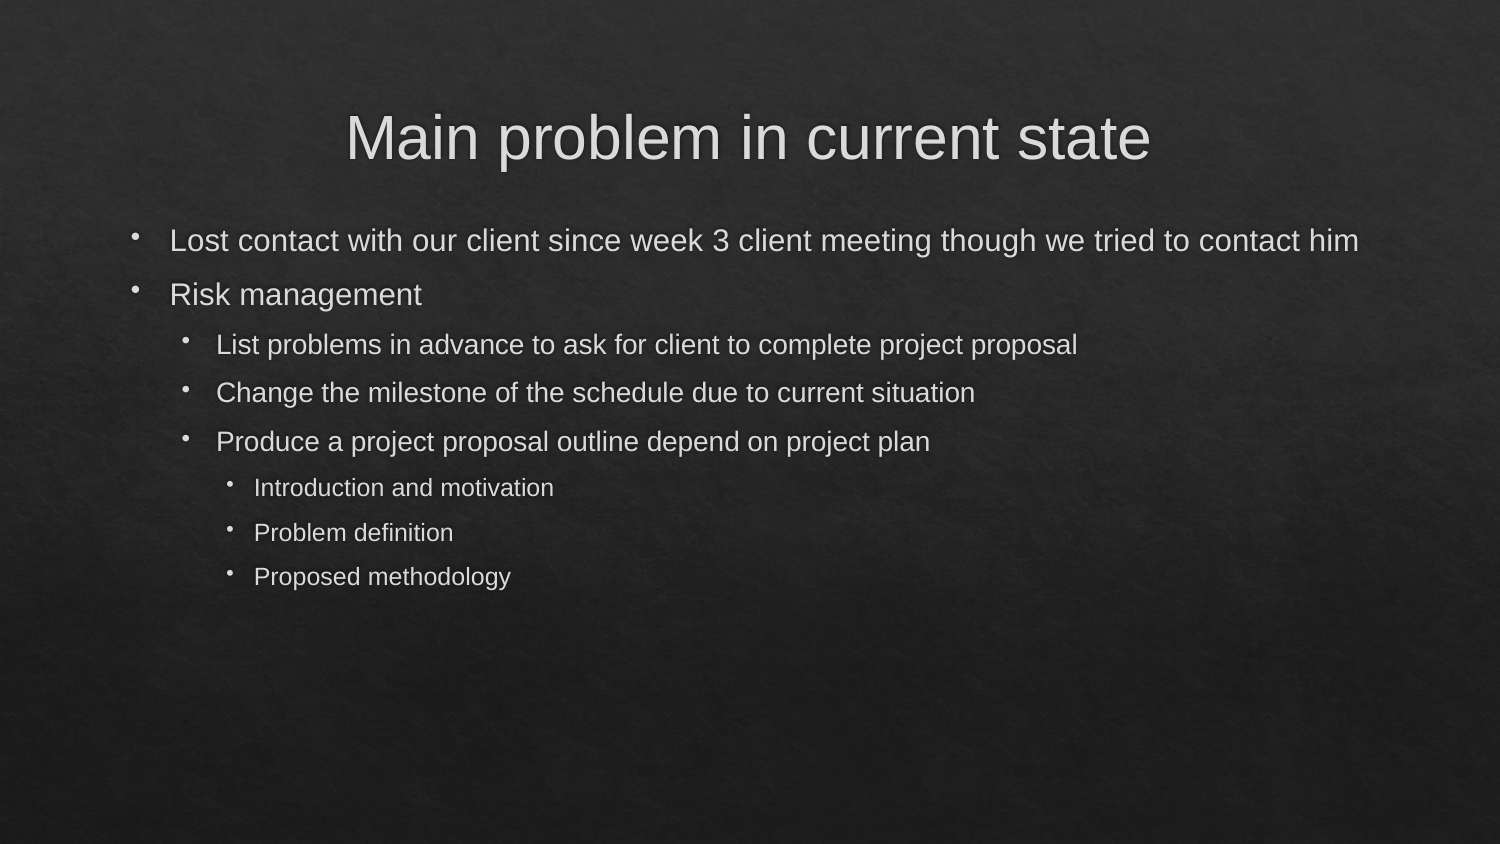

# Main problem in current state
Lost contact with our client since week 3 client meeting though we tried to contact him
Risk management
List problems in advance to ask for client to complete project proposal
Change the milestone of the schedule due to current situation
Produce a project proposal outline depend on project plan
Introduction and motivation
Problem definition
Proposed methodology